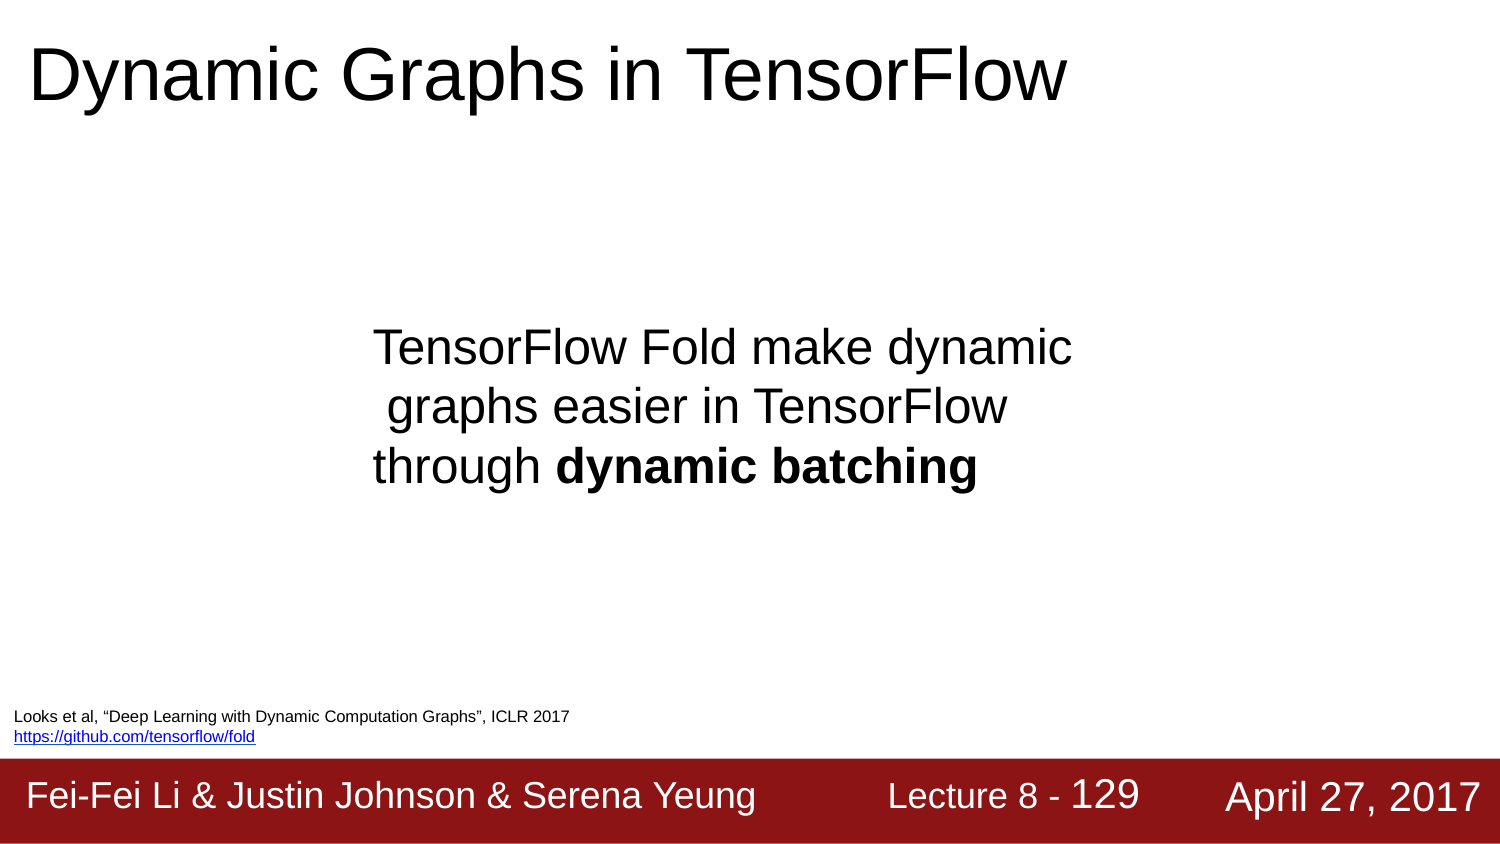

Dynamic Graphs in TensorFlow
TensorFlow Fold make dynamic  graphs easier in TensorFlow  through dynamic batching
Looks et al, “Deep Learning with Dynamic Computation Graphs”, ICLR 2017  https://github.com/tensorflow/fold
Lecture 8 - 129
April 27, 2017
Fei-Fei Li & Justin Johnson & Serena Yeung